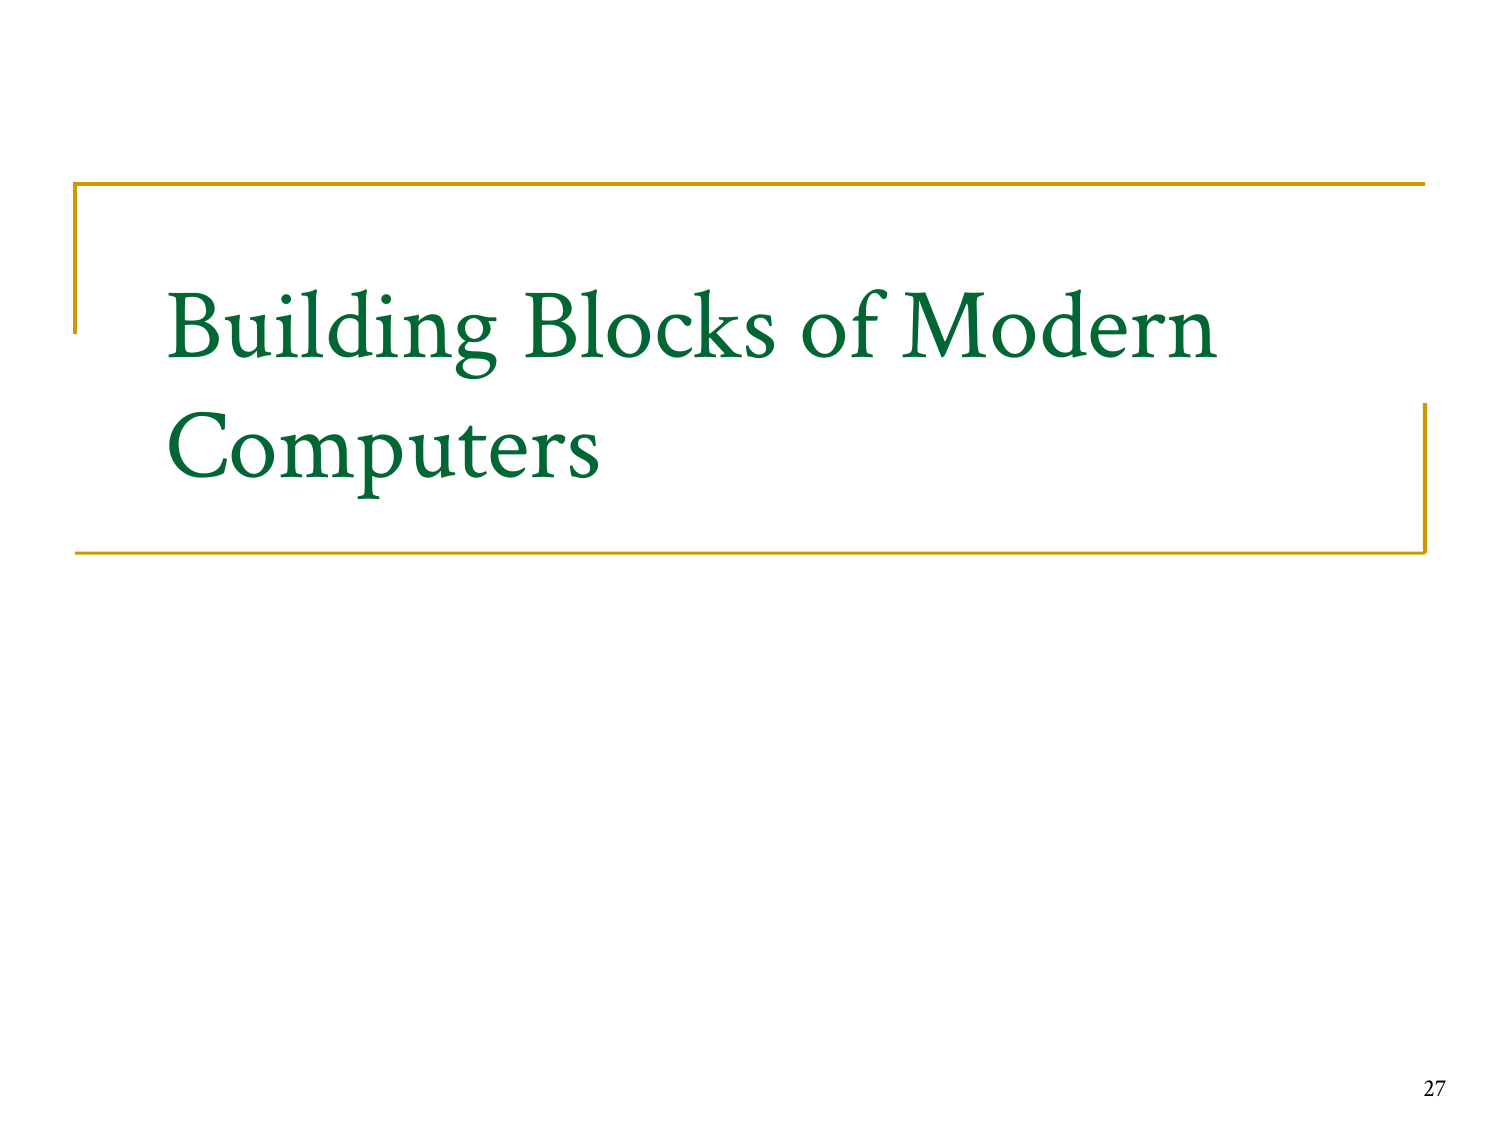

# Building Blocks of Modern Computers

27